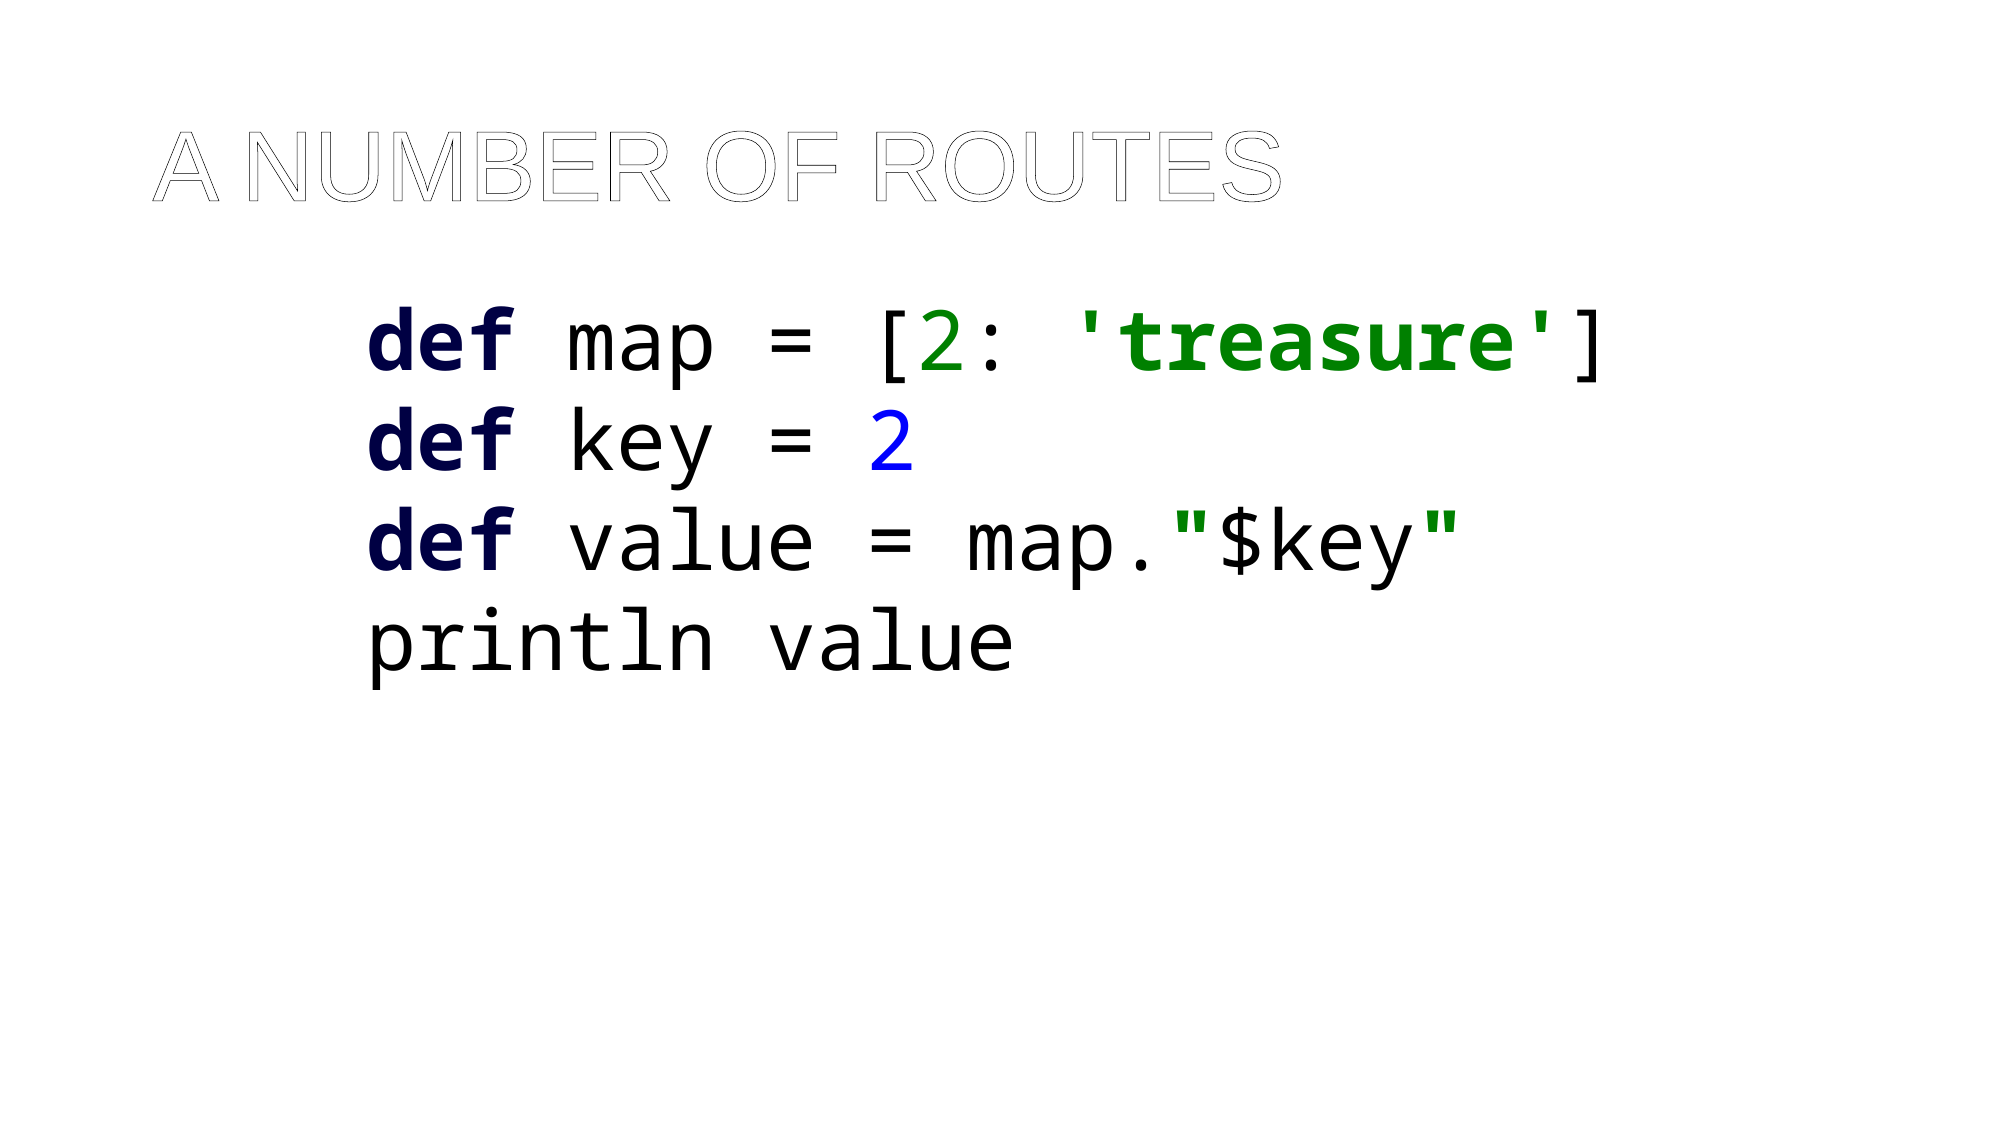

# A number of routes
def map = [2: 'treasure']
def key = 2
def value = map."$key"
println value